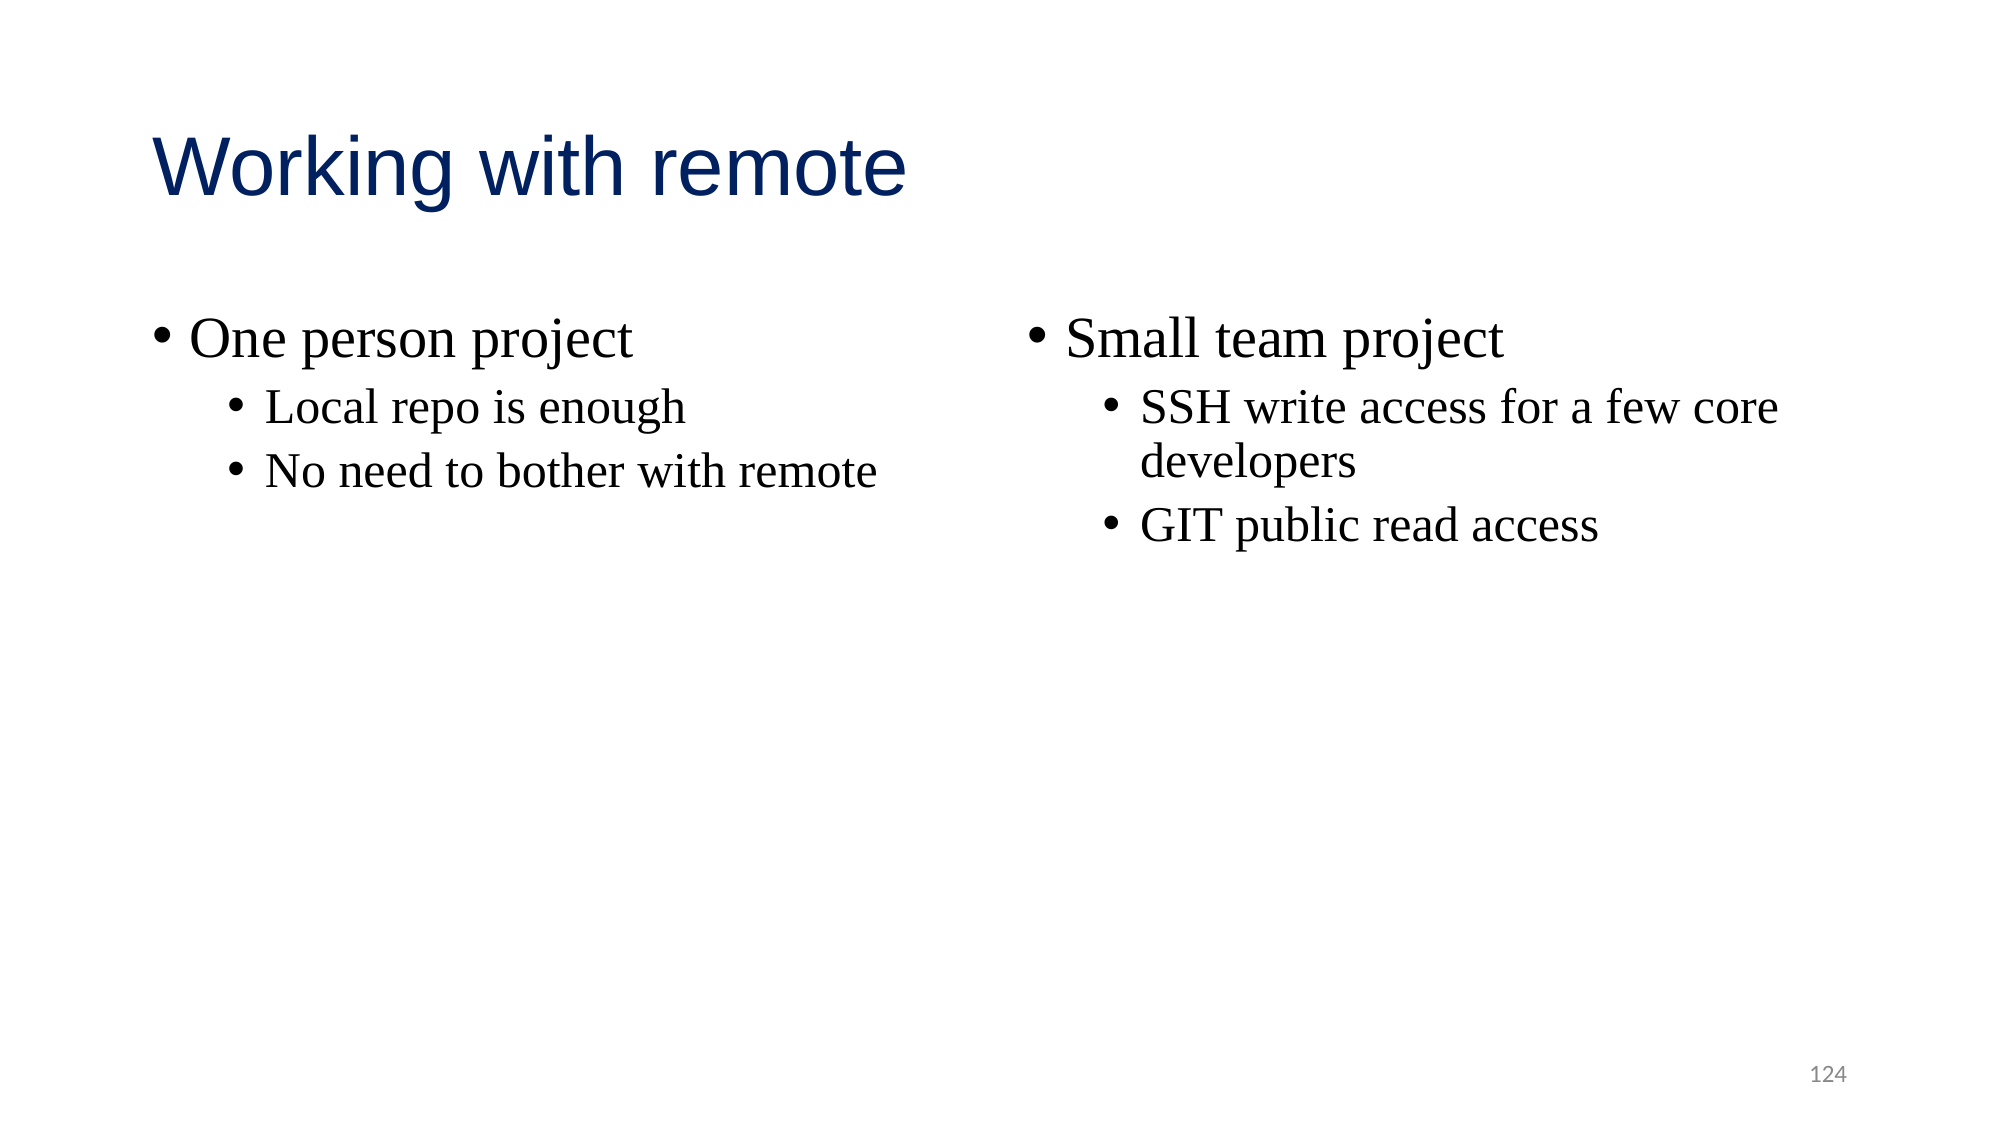

# Working with remote
One person project
Local repo is enough
No need to bother with remote
Small team project
SSH write access for a few core developers
GIT public read access
124